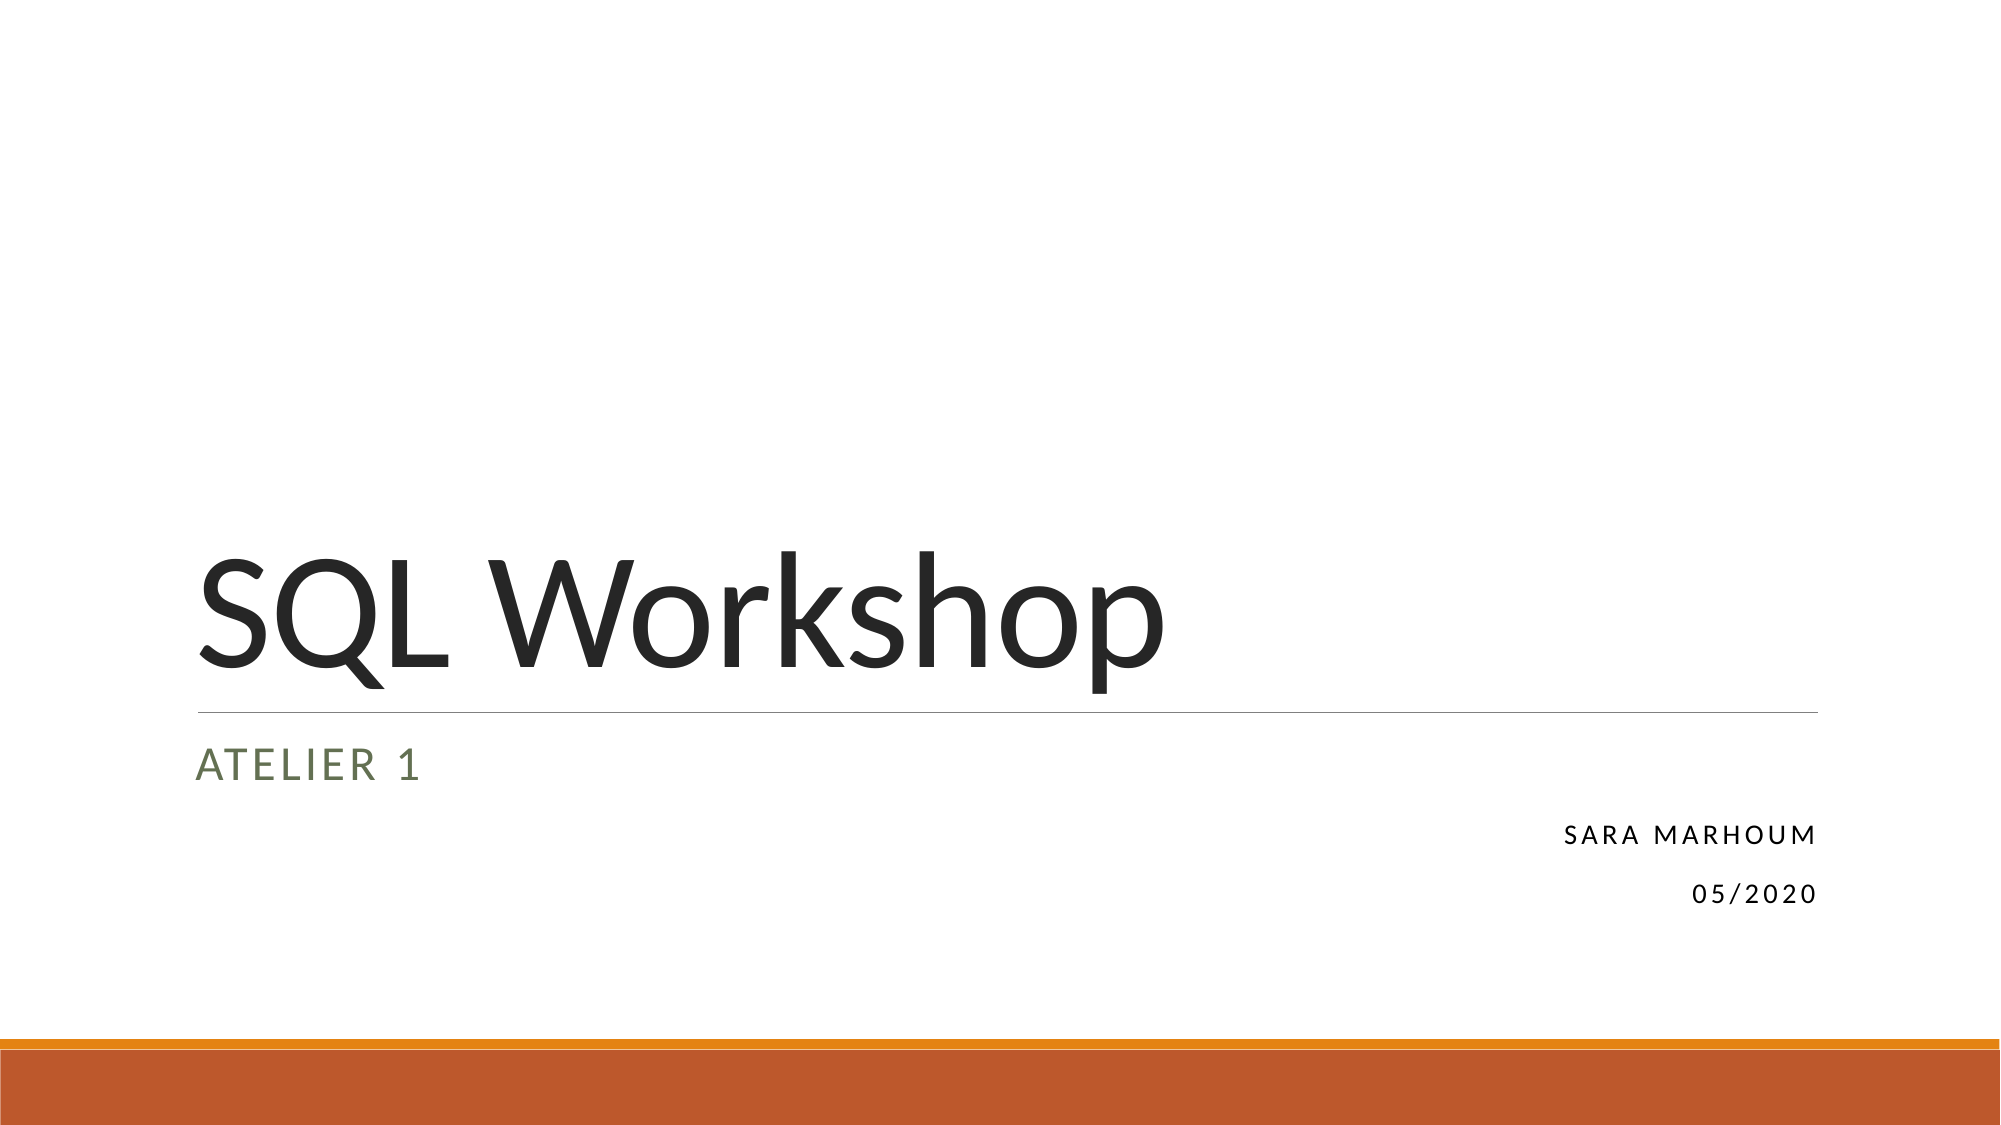

# SQL Workshop
Atelier 1
Sara marhoum
05/2020